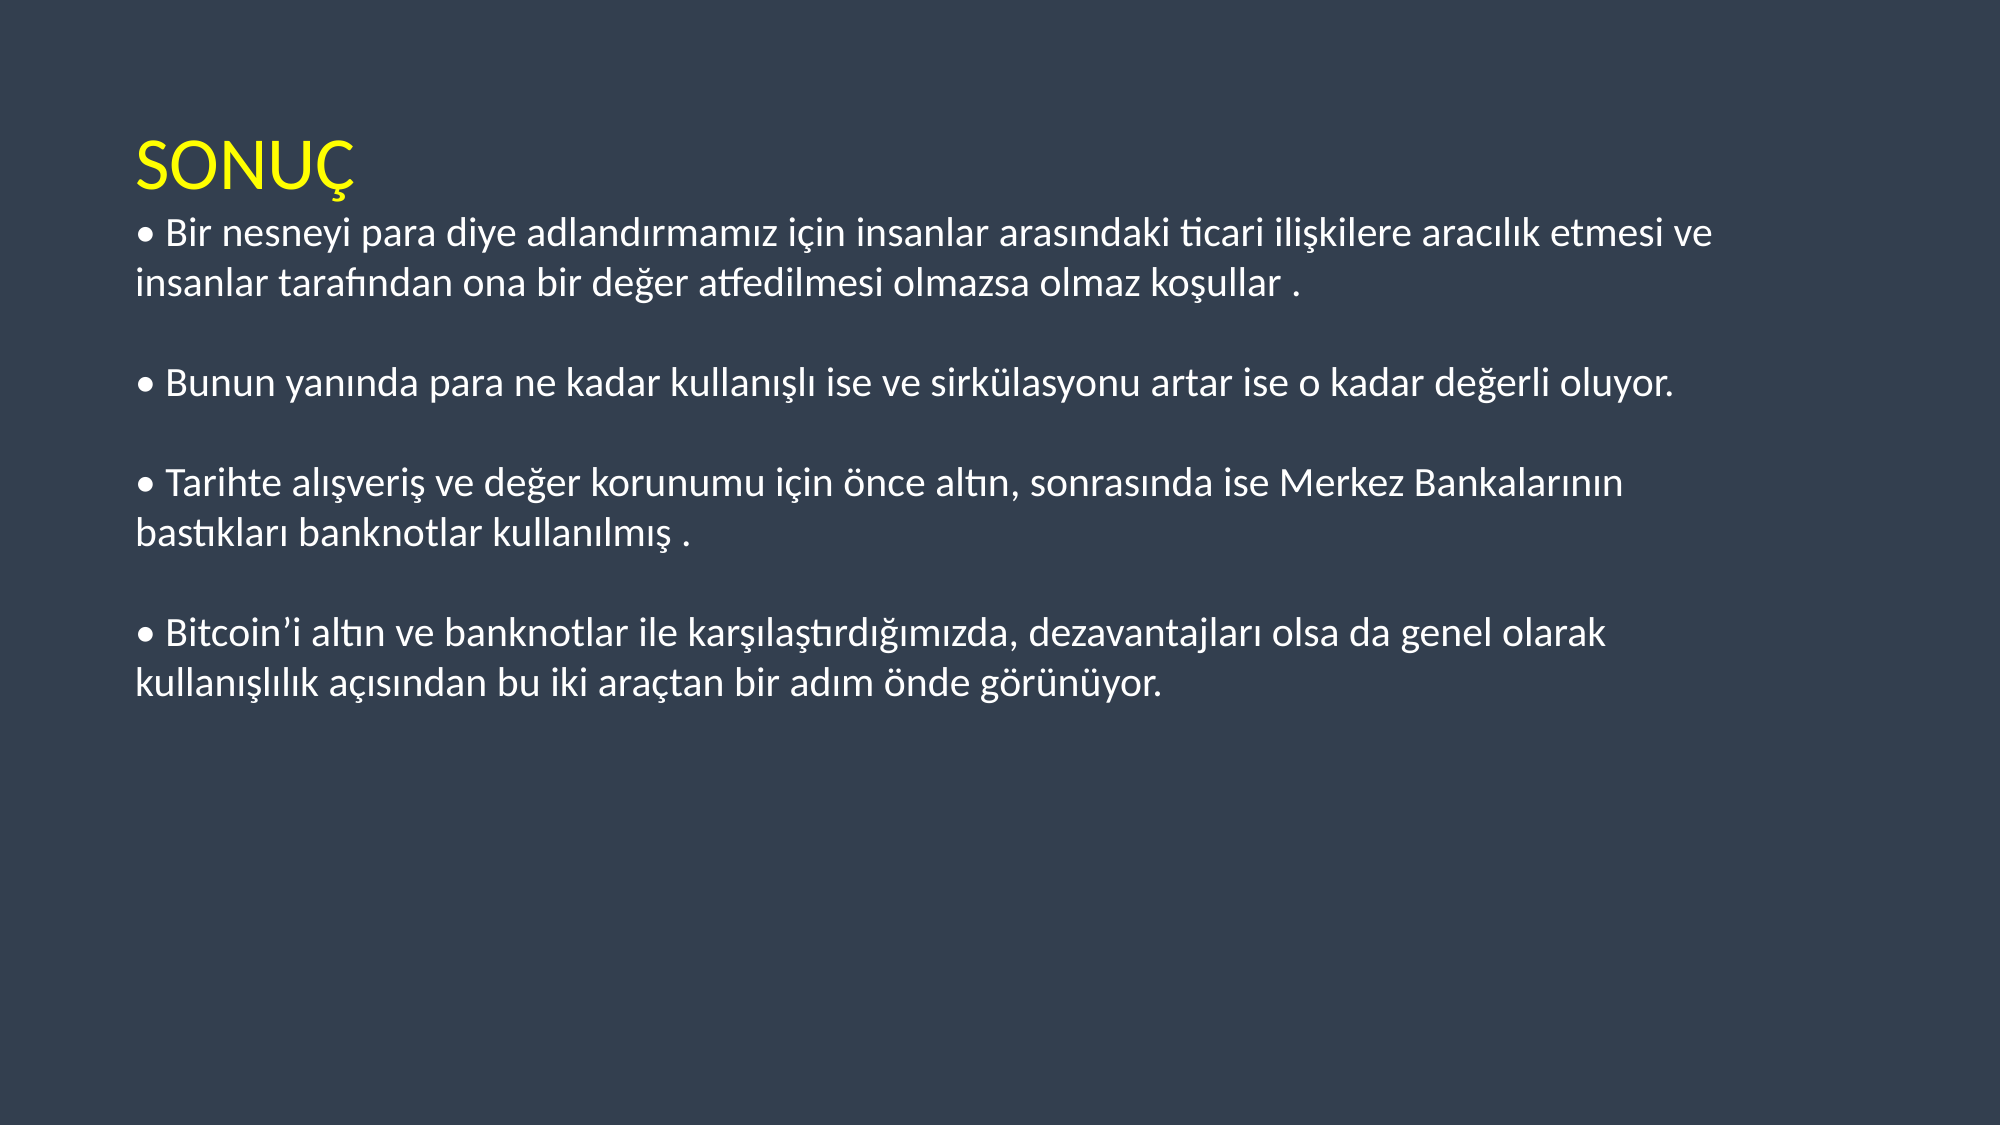

SONUÇ
• Bir nesneyi para diye adlandırmamız için insanlar arasındaki ticari ilişkilere aracılık etmesi ve insanlar tarafından ona bir değer atfedilmesi olmazsa olmaz koşullar .

• Bunun yanında para ne kadar kullanışlı ise ve sirkülasyonu artar ise o kadar değerli oluyor.

• Tarihte alışveriş ve değer korunumu için önce altın, sonrasında ise Merkez Bankalarının bastıkları banknotlar kullanılmış .

• Bitcoin’i altın ve banknotlar ile karşılaştırdığımızda, dezavantajları olsa da genel olarak kullanışlılık açısından bu iki araçtan bir adım önde görünüyor.